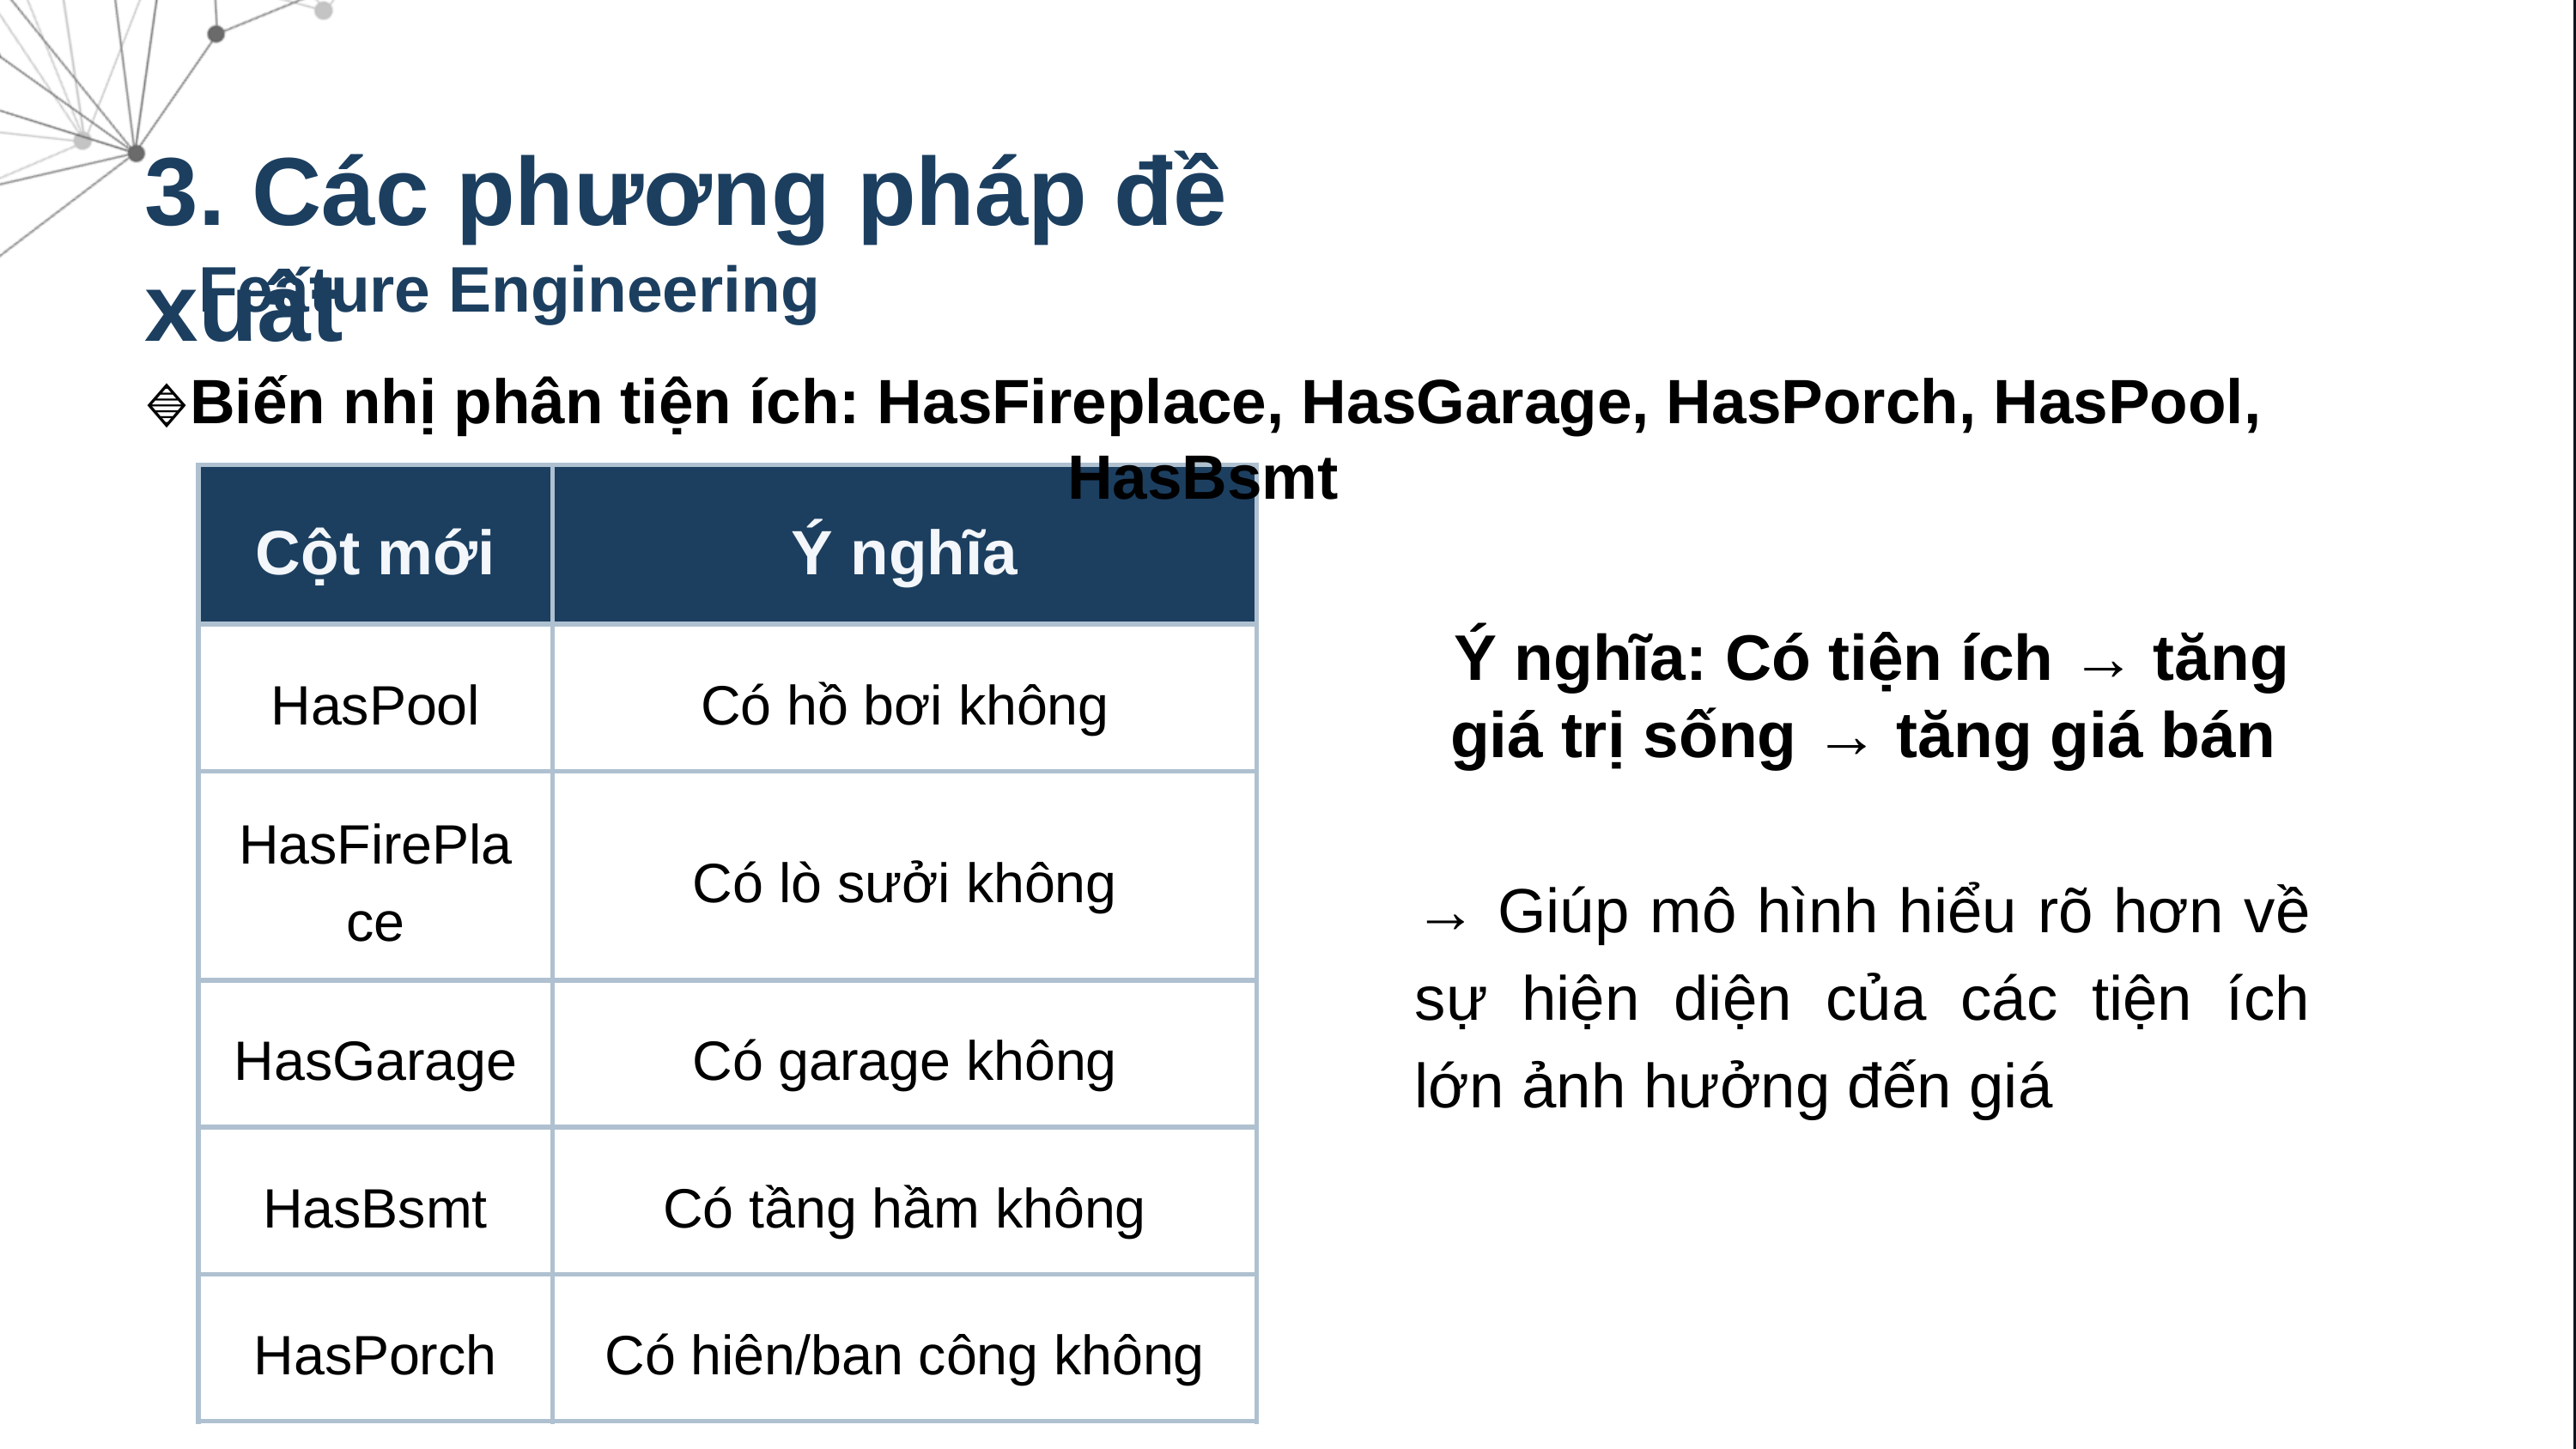

3. Các phương pháp đề xuất
Feature Engineering
🔹Biến nhị phân tiện ích: HasFireplace, HasGarage, HasPorch, HasPool, HasBsmt

| Cột mới | Ý nghĩa |
| --- | --- |
| HasPool | Có hồ bơi không |
| HasFirePlace | Có lò sưởi không |
| HasGarage | Có garage không |
| HasBsmt | Có tầng hầm không |
| HasPorch | Có hiên/ban công không |
 Ý nghĩa: Có tiện ích → tăng giá trị sống → tăng giá bán

→ Giúp mô hình hiểu rõ hơn về sự hiện diện của các tiện ích lớn ảnh hưởng đến giá